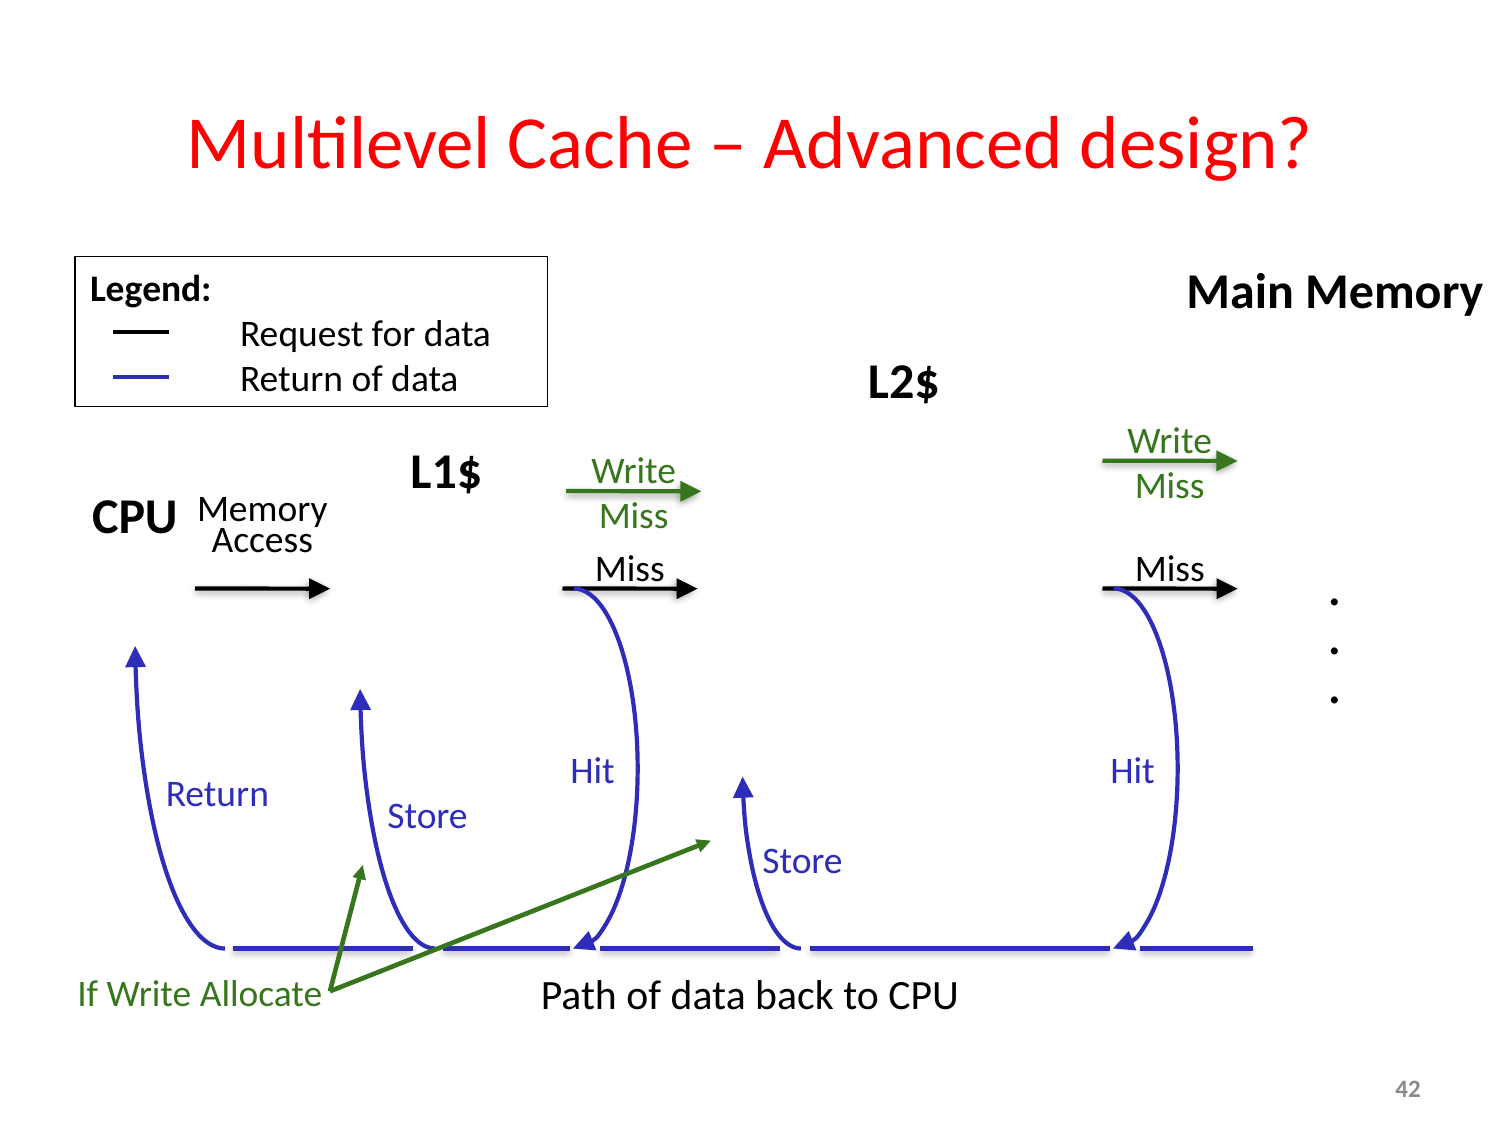

# Multilevel Cache – Advanced design?
Main Memory
Legend:
	Request for data
	Return of data

Return
|  |
| --- |
|  |
|  |
|  |
|  |
L2$
|  |  |  |  |  |
| --- | --- | --- | --- | --- |
|  |  |  |  |  |
|  |  |  |  |  |
|  |  |  |  |  |
|  |  |  |  |  |
|  |  |  |  |  |
|  |  |  |  |  |
|  |  |  |  |  |
Write Miss

Store
L1$
Write Miss
CPU
Memory
Access
|  |  |  |
| --- | --- | --- |
|  |  |  |
|  |  |  |
|  |  |  |
Miss
Miss
|  |
| --- |
.
.
.

Hit

Store

Hit
|  |
| --- |
|  |
|  |
|  |
|  |
Path of data back to CPU
If Write Allocate